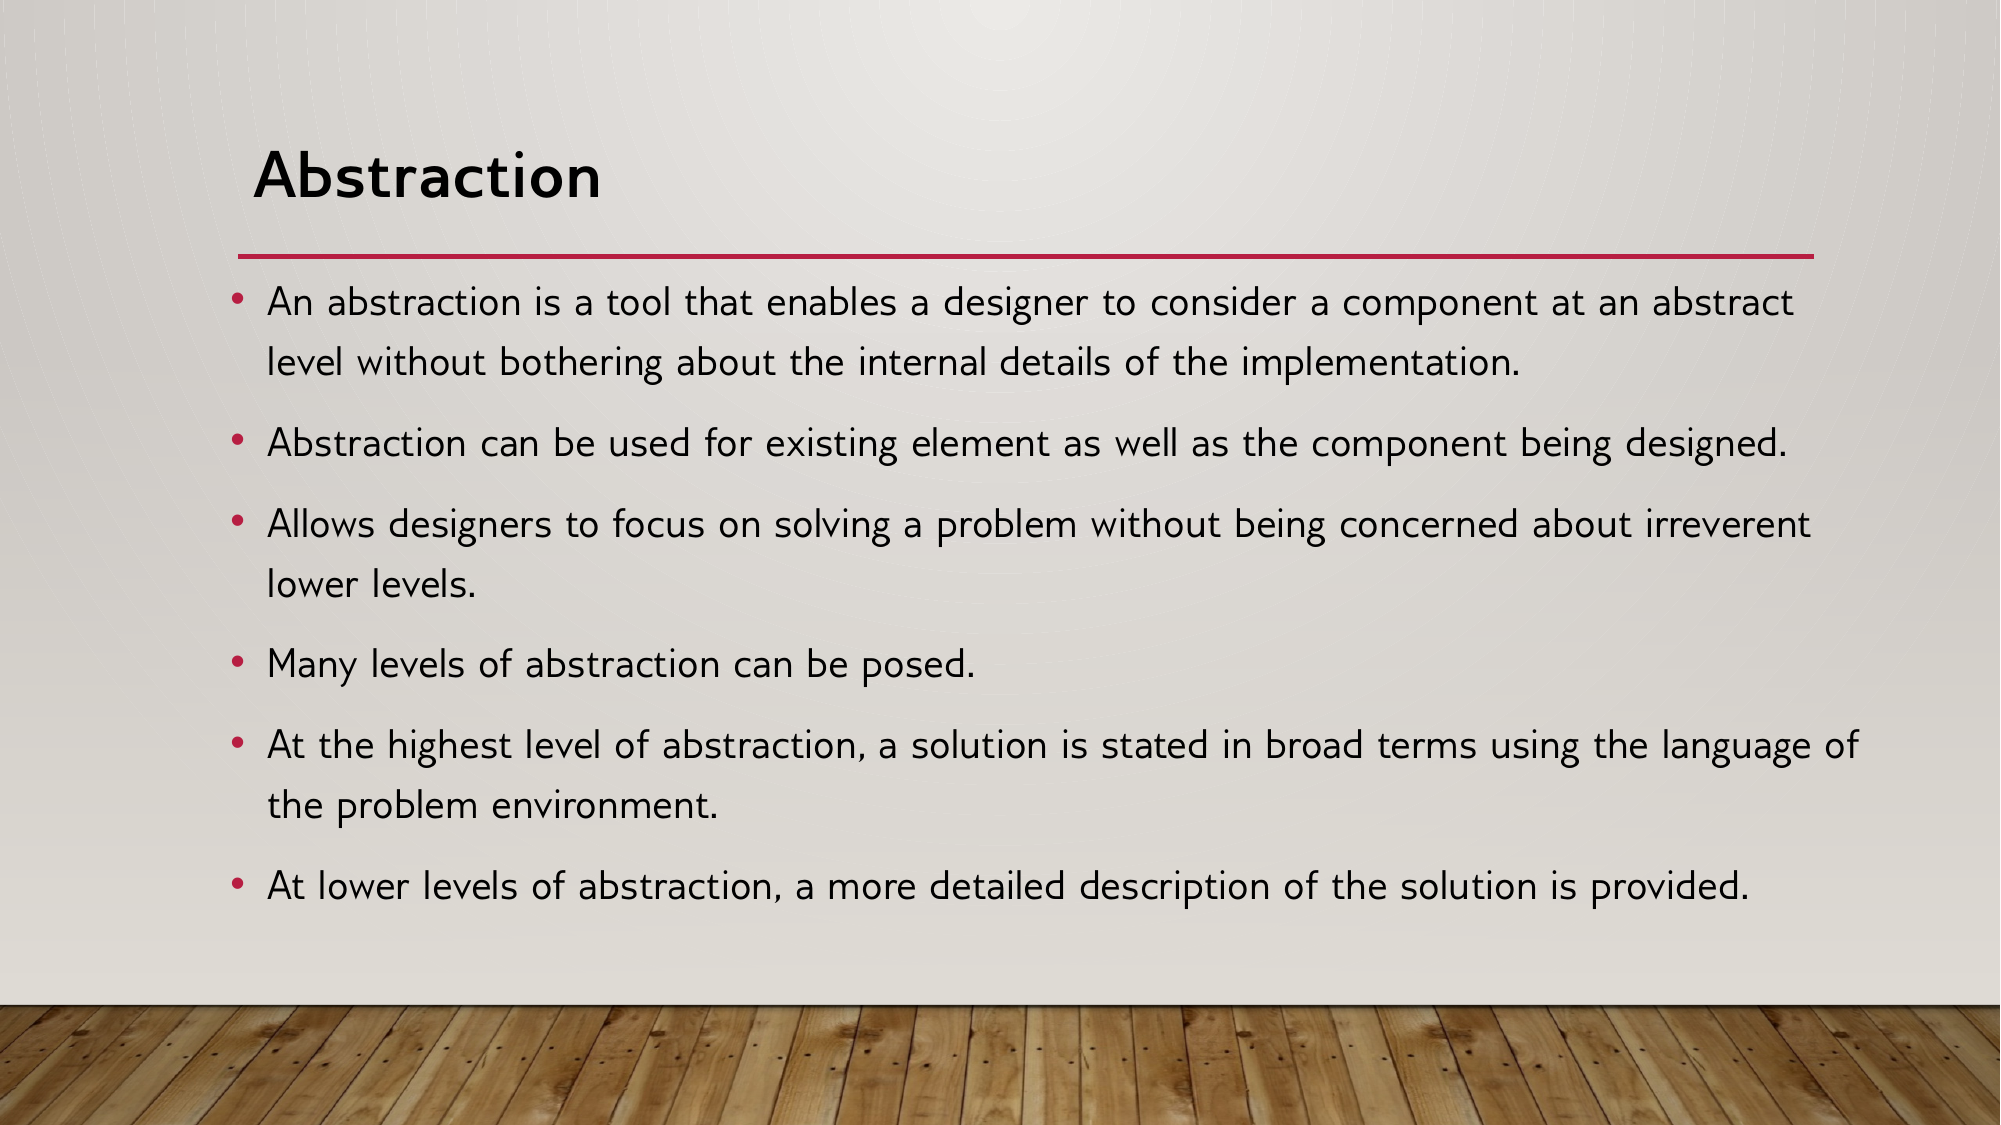

# Abstraction
An abstraction is a tool that enables a designer to consider a component at an abstract level without bothering about the internal details of the implementation.
Abstraction can be used for existing element as well as the component being designed.
Allows designers to focus on solving a problem without being concerned about irreverent lower levels.
Many levels of abstraction can be posed.
At the highest level of abstraction, a solution is stated in broad terms using the language of the problem environment.
At lower levels of abstraction, a more detailed description of the solution is provided.